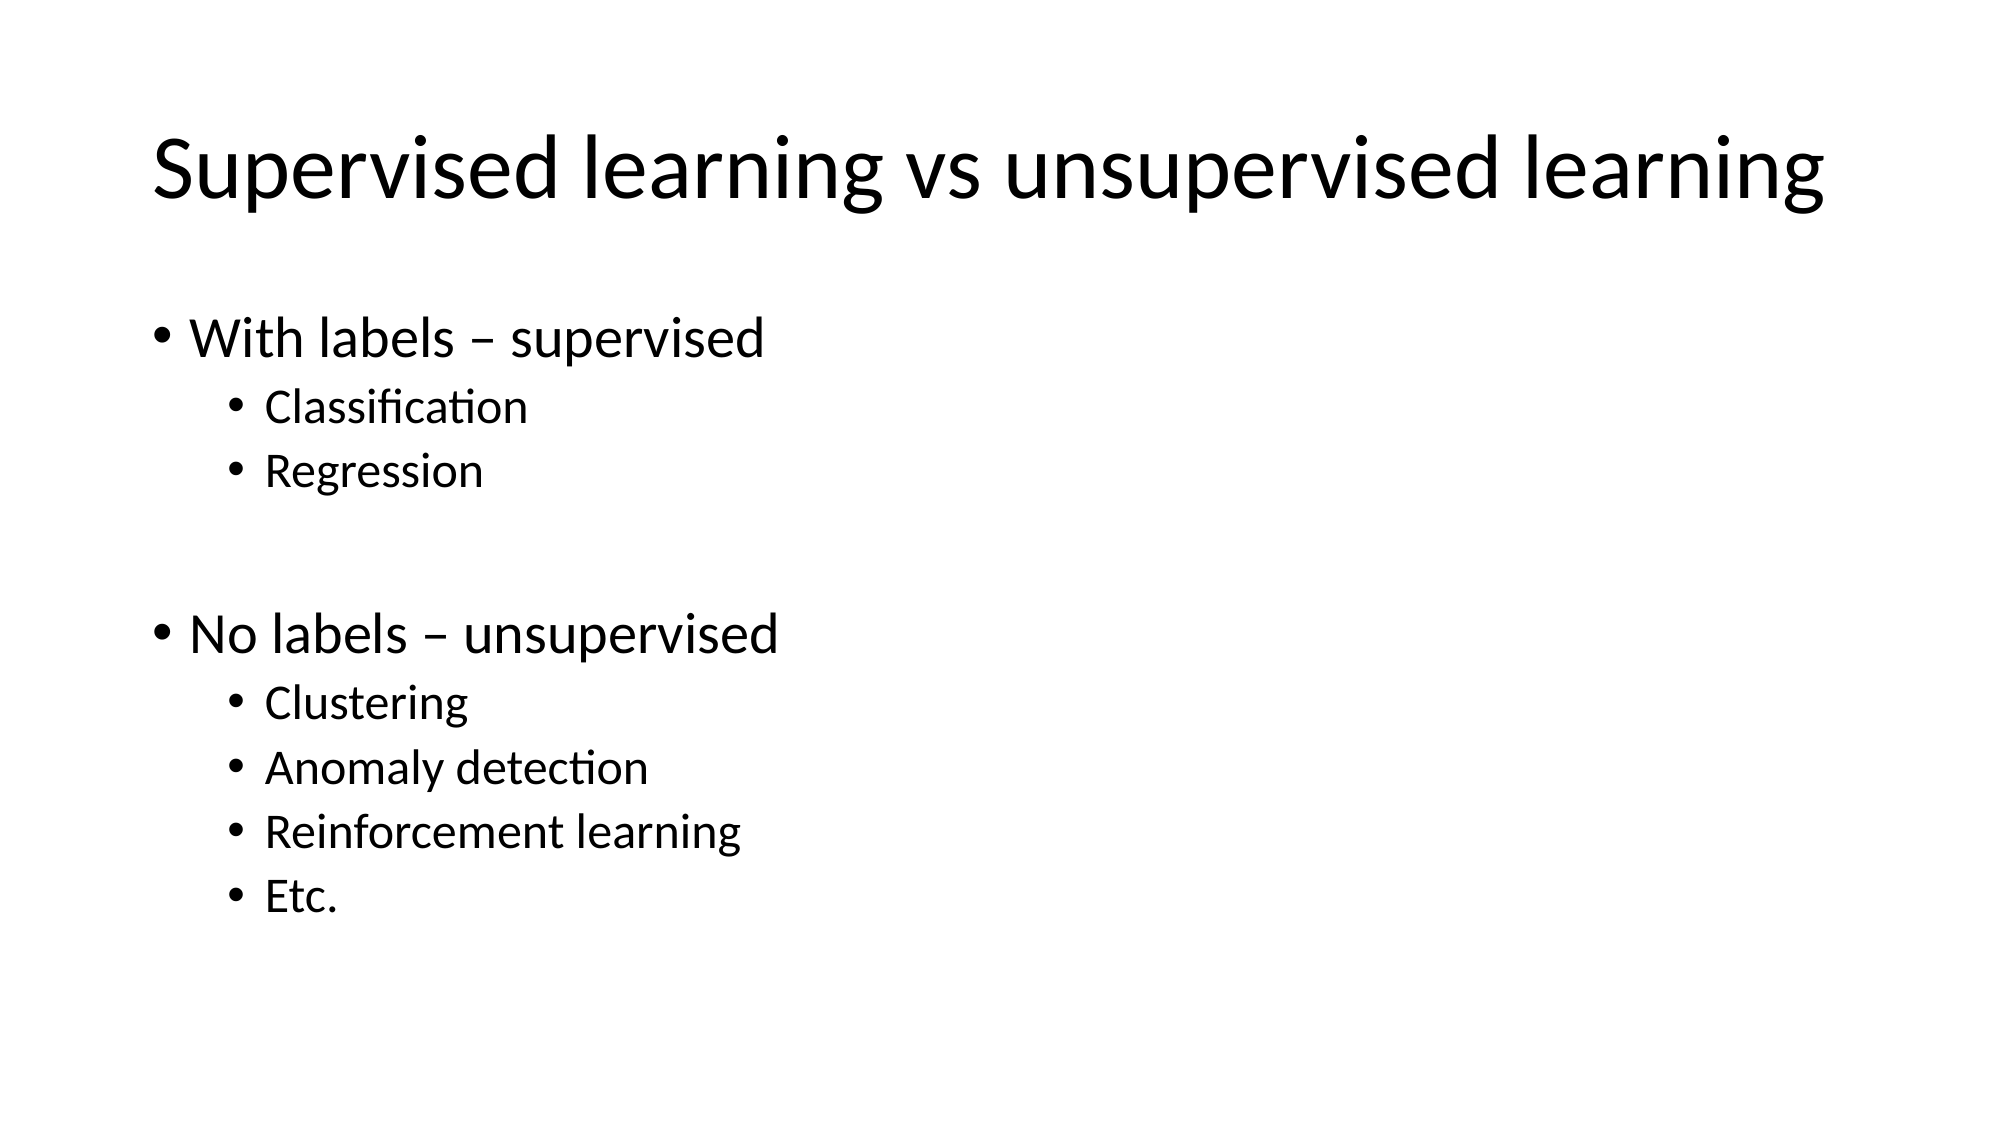

# Supervised learning vs unsupervised learning
With labels – supervised
Classification
Regression

No labels – unsupervised
Clustering
Anomaly detection
Reinforcement learning
Etc.